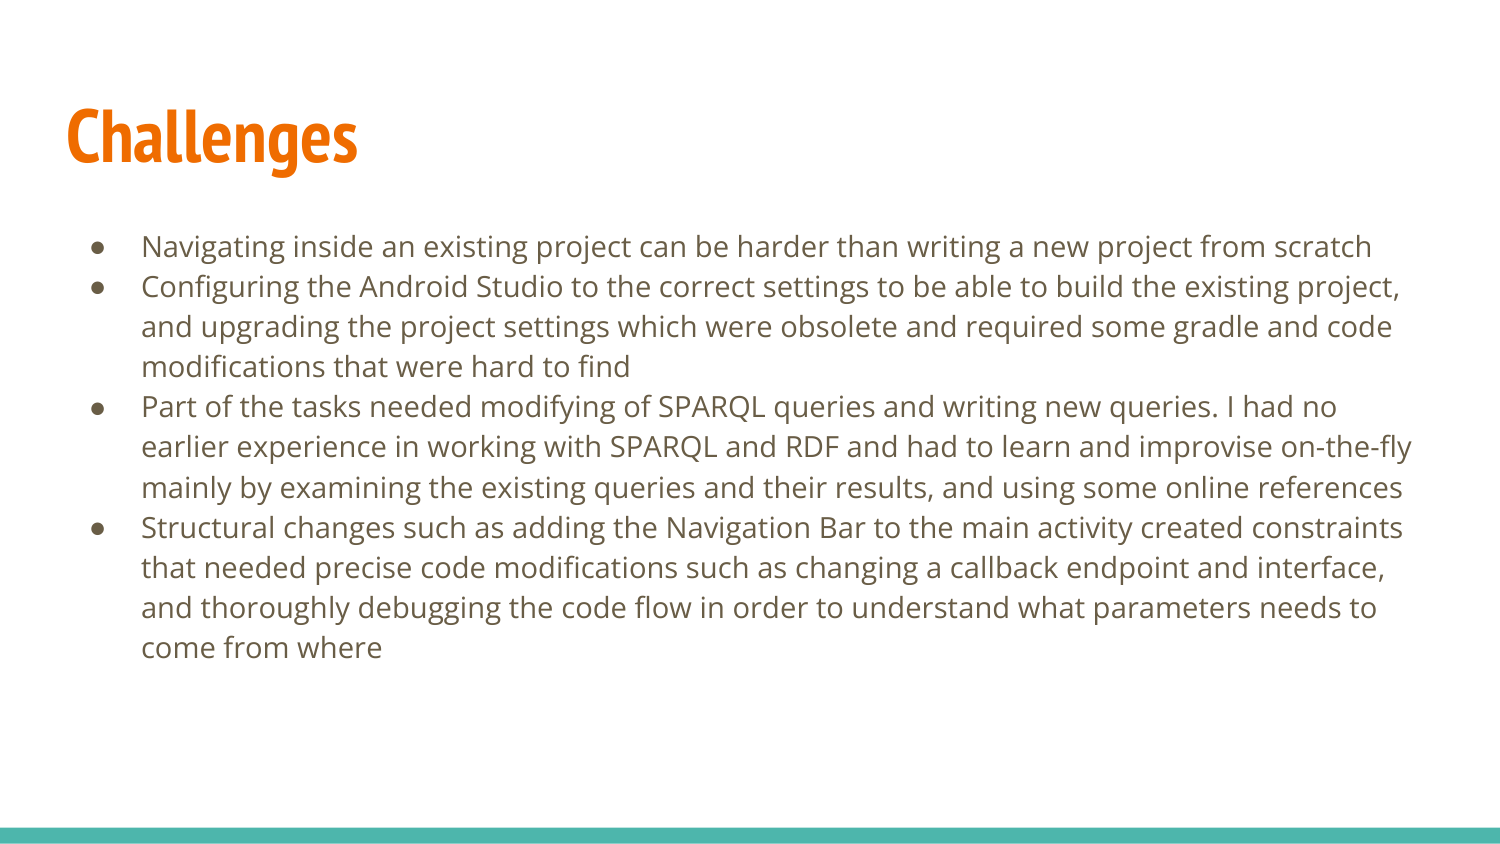

# Challenges
Navigating inside an existing project can be harder than writing a new project from scratch
Configuring the Android Studio to the correct settings to be able to build the existing project, and upgrading the project settings which were obsolete and required some gradle and code modifications that were hard to find
Part of the tasks needed modifying of SPARQL queries and writing new queries. I had no earlier experience in working with SPARQL and RDF and had to learn and improvise on-the-fly mainly by examining the existing queries and their results, and using some online references
Structural changes such as adding the Navigation Bar to the main activity created constraints that needed precise code modifications such as changing a callback endpoint and interface, and thoroughly debugging the code flow in order to understand what parameters needs to come from where